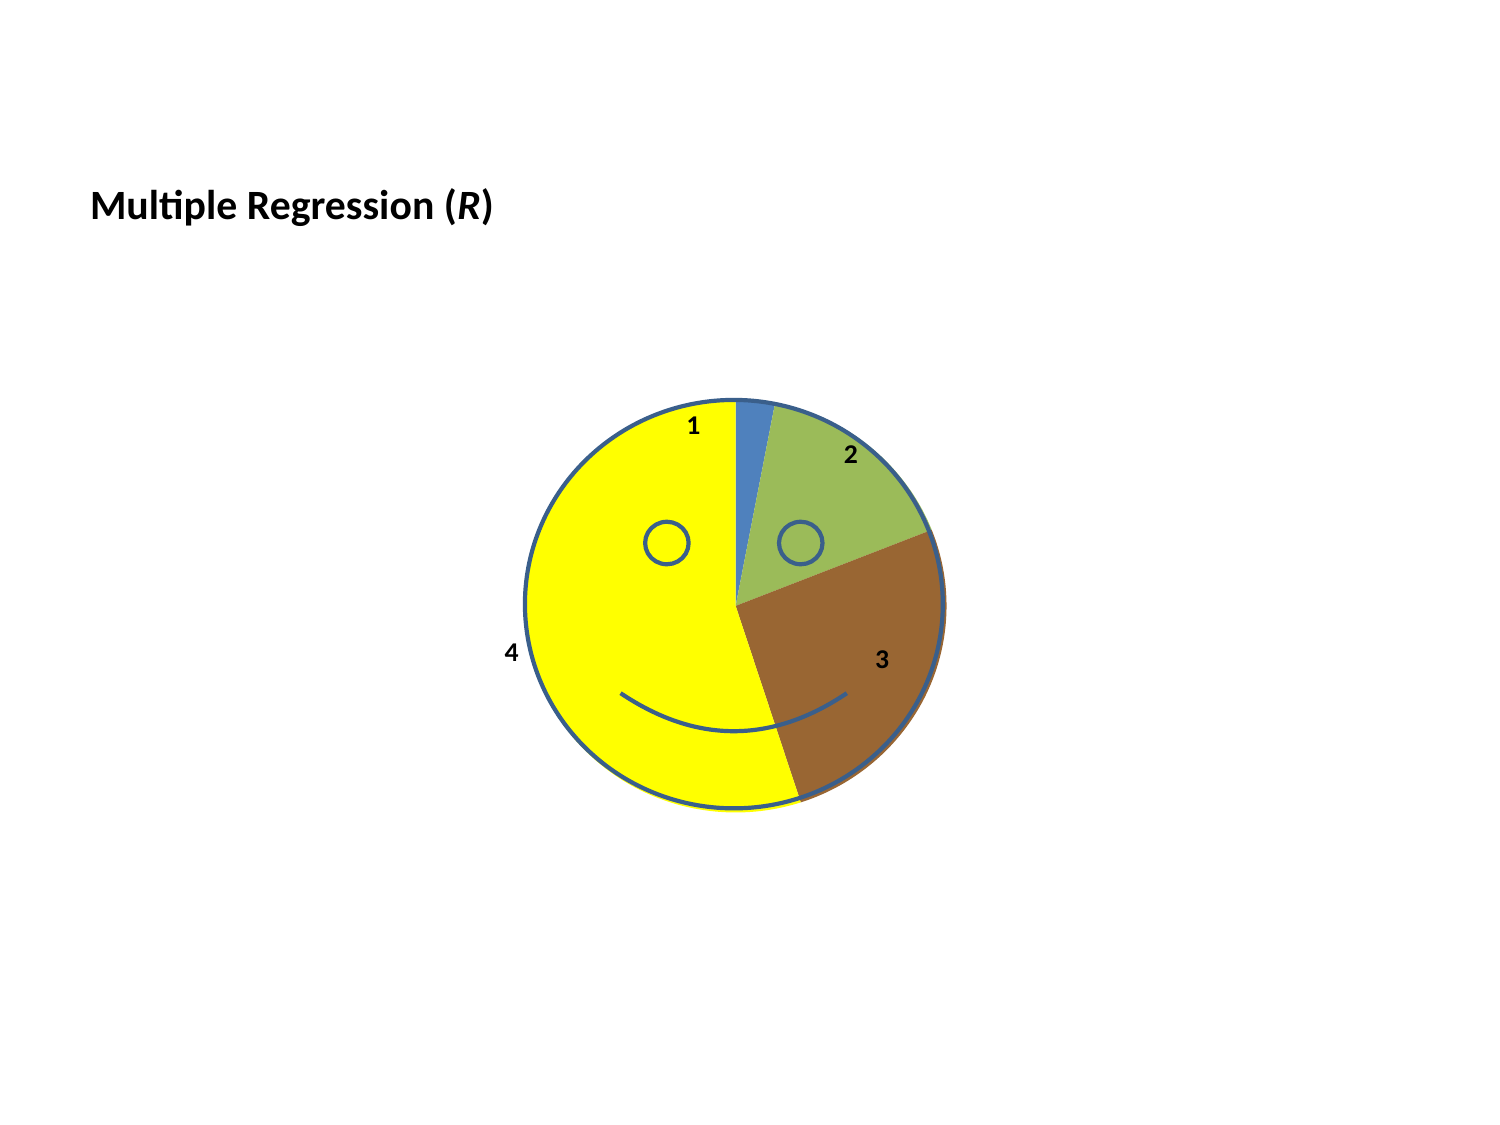

# Multiple Regression (R)

### Chart

| Category |  |
|---|---|